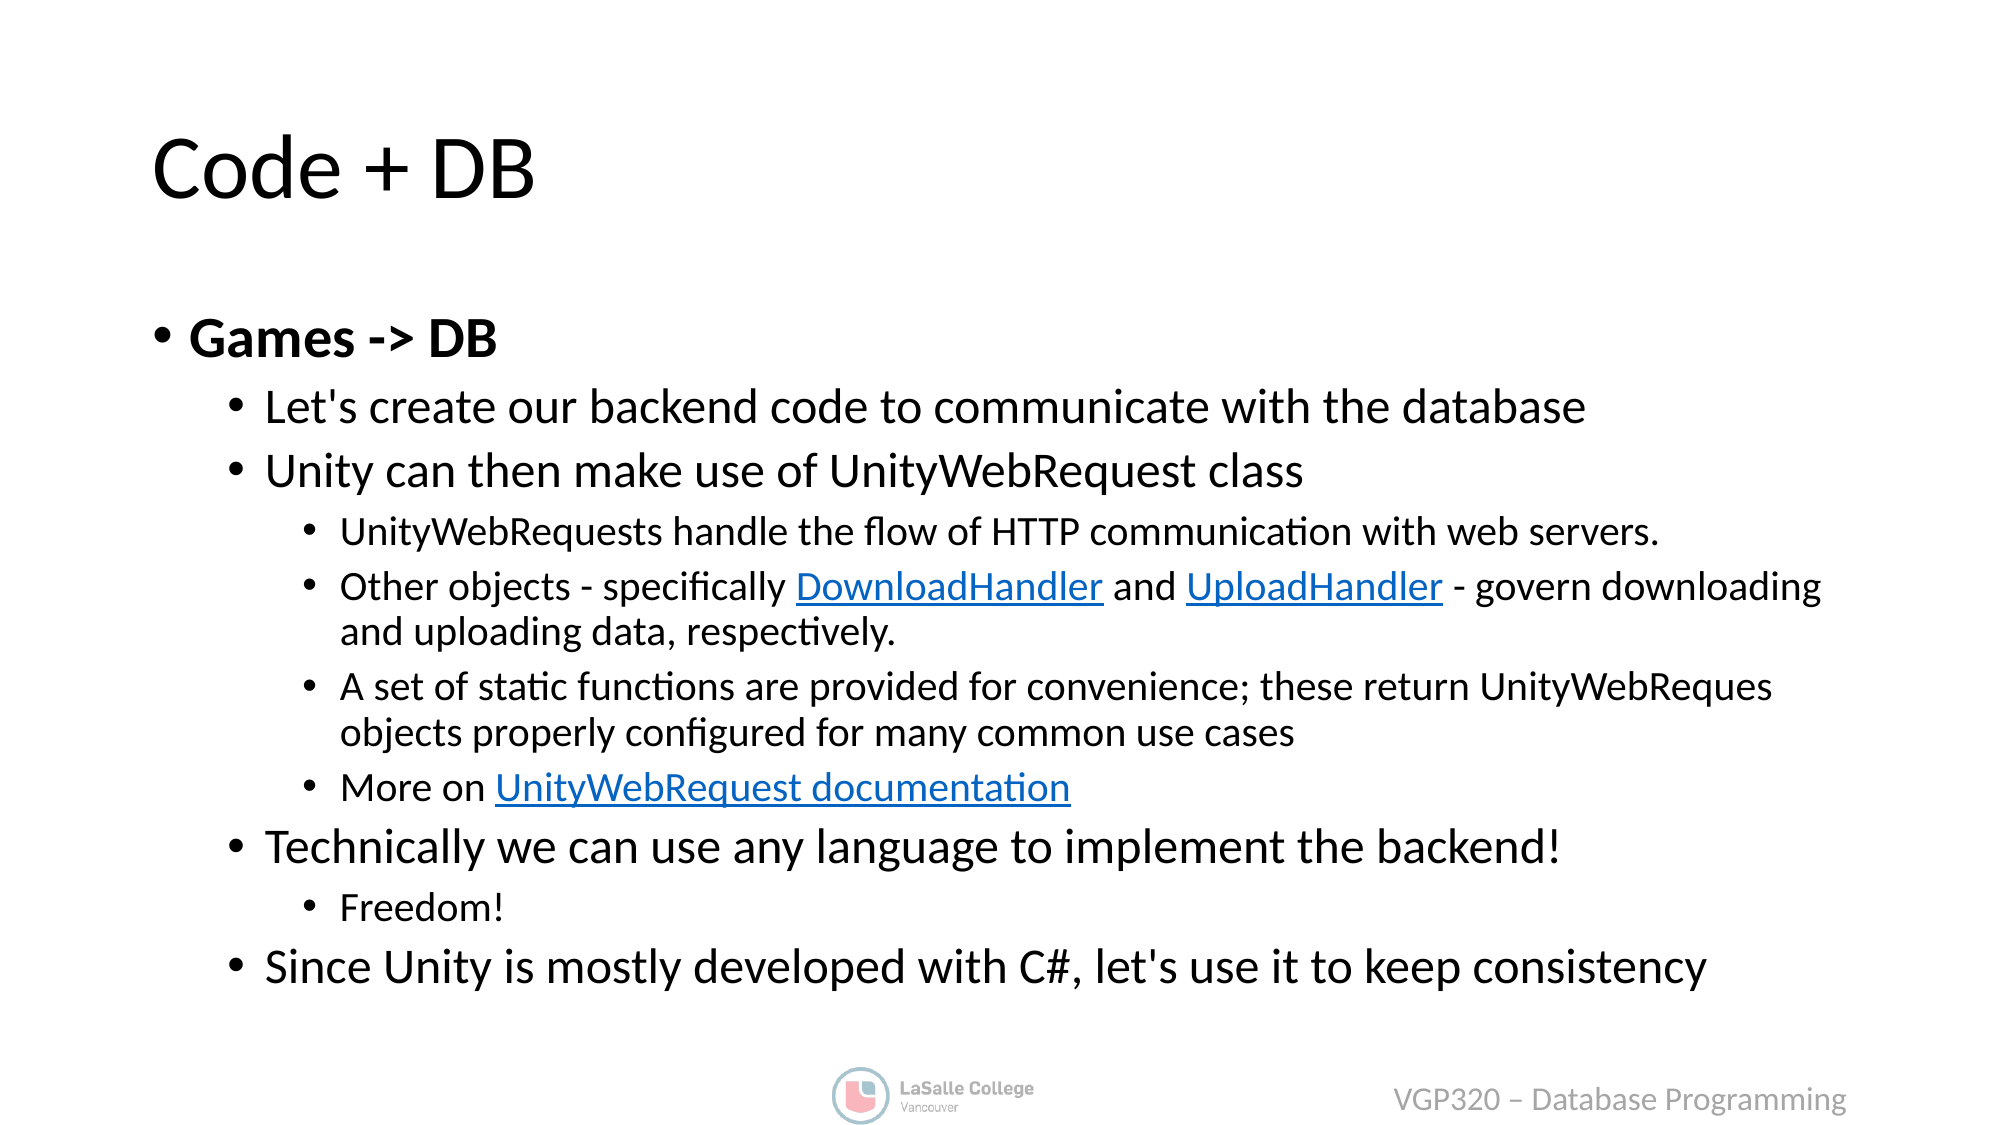

# Code + DB
Games -> DB
Let's create our backend code to communicate with the database
Unity can then make use of UnityWebRequest class
UnityWebRequests handle the flow of HTTP communication with web servers.
Other objects - specifically DownloadHandler and UploadHandler - govern downloading and uploading data, respectively.
A set of static functions are provided for convenience; these return UnityWebReques objects properly configured for many common use cases
More on UnityWebRequest documentation
Technically we can use any language to implement the backend!
Freedom!
Since Unity is mostly developed with C#, let's use it to keep consistency